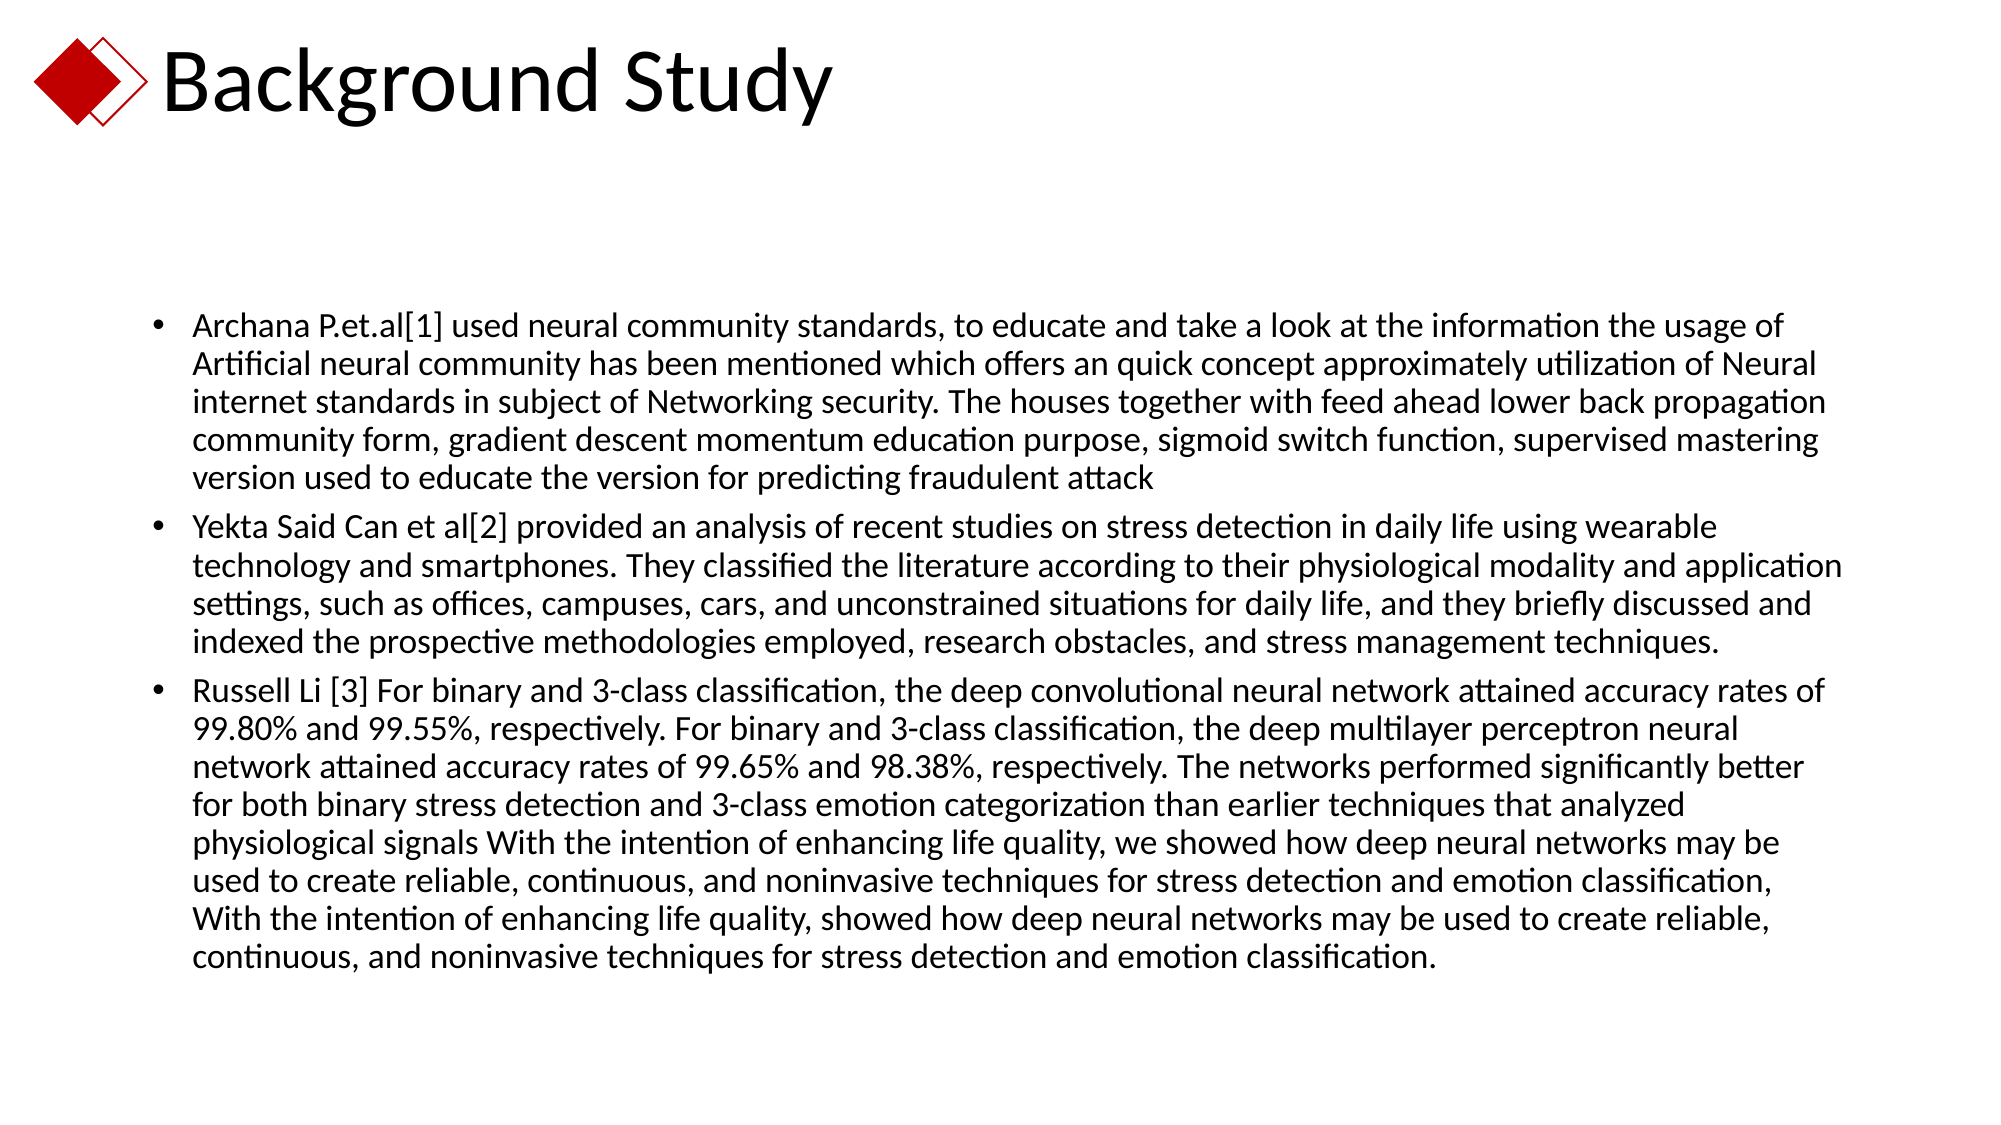

# Background Study

Archana P.et.al[1] used neural community standards, to educate and take a look at the information the usage of Artificial neural community has been mentioned which offers an quick concept approximately utilization of Neural internet standards in subject of Networking security. The houses together with feed ahead lower back propagation community form, gradient descent momentum education purpose, sigmoid switch function, supervised mastering version used to educate the version for predicting fraudulent attack
Yekta Said Can et al[2] provided an analysis of recent studies on stress detection in daily life using wearable technology and smartphones. They classified the literature according to their physiological modality and application settings, such as offices, campuses, cars, and unconstrained situations for daily life, and they briefly discussed and indexed the prospective methodologies employed, research obstacles, and stress management techniques.
Russell Li [3] For binary and 3-class classification, the deep convolutional neural network attained accuracy rates of 99.80% and 99.55%, respectively. For binary and 3-class classification, the deep multilayer perceptron neural network attained accuracy rates of 99.65% and 98.38%, respectively. The networks performed significantly better for both binary stress detection and 3-class emotion categorization than earlier techniques that analyzed physiological signals With the intention of enhancing life quality, we showed how deep neural networks may be used to create reliable, continuous, and noninvasive techniques for stress detection and emotion classification, With the intention of enhancing life quality, showed how deep neural networks may be used to create reliable, continuous, and noninvasive techniques for stress detection and emotion classification.